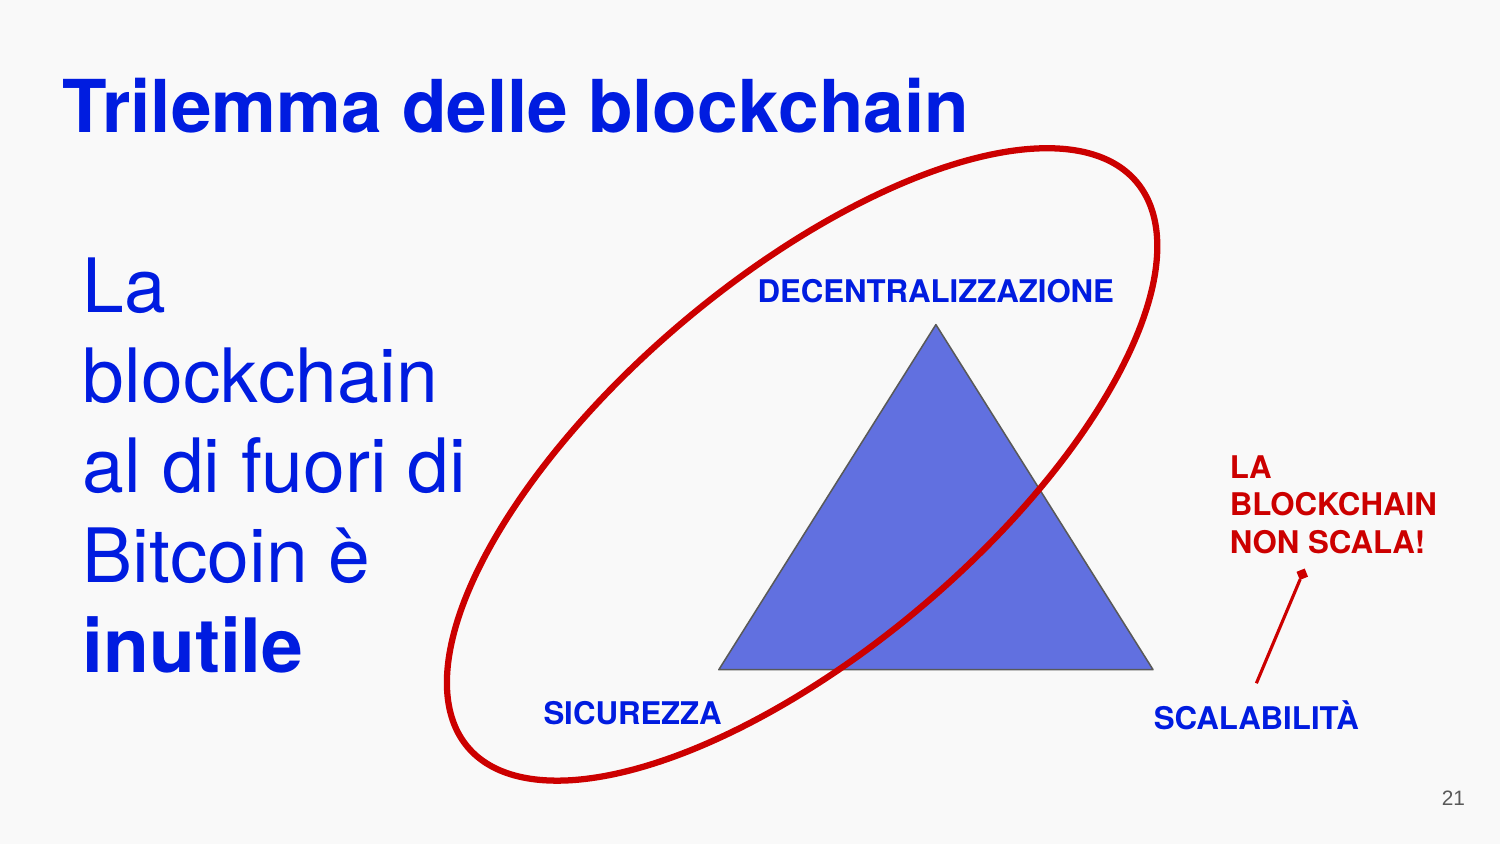

Trilemma delle blockchain

La blockchain al di fuori di Bitcoin è inutile
DECENTRALIZZAZIONE

LA BLOCKCHAIN NON SCALA!
SICUREZZA
SCALABILITÀ
21